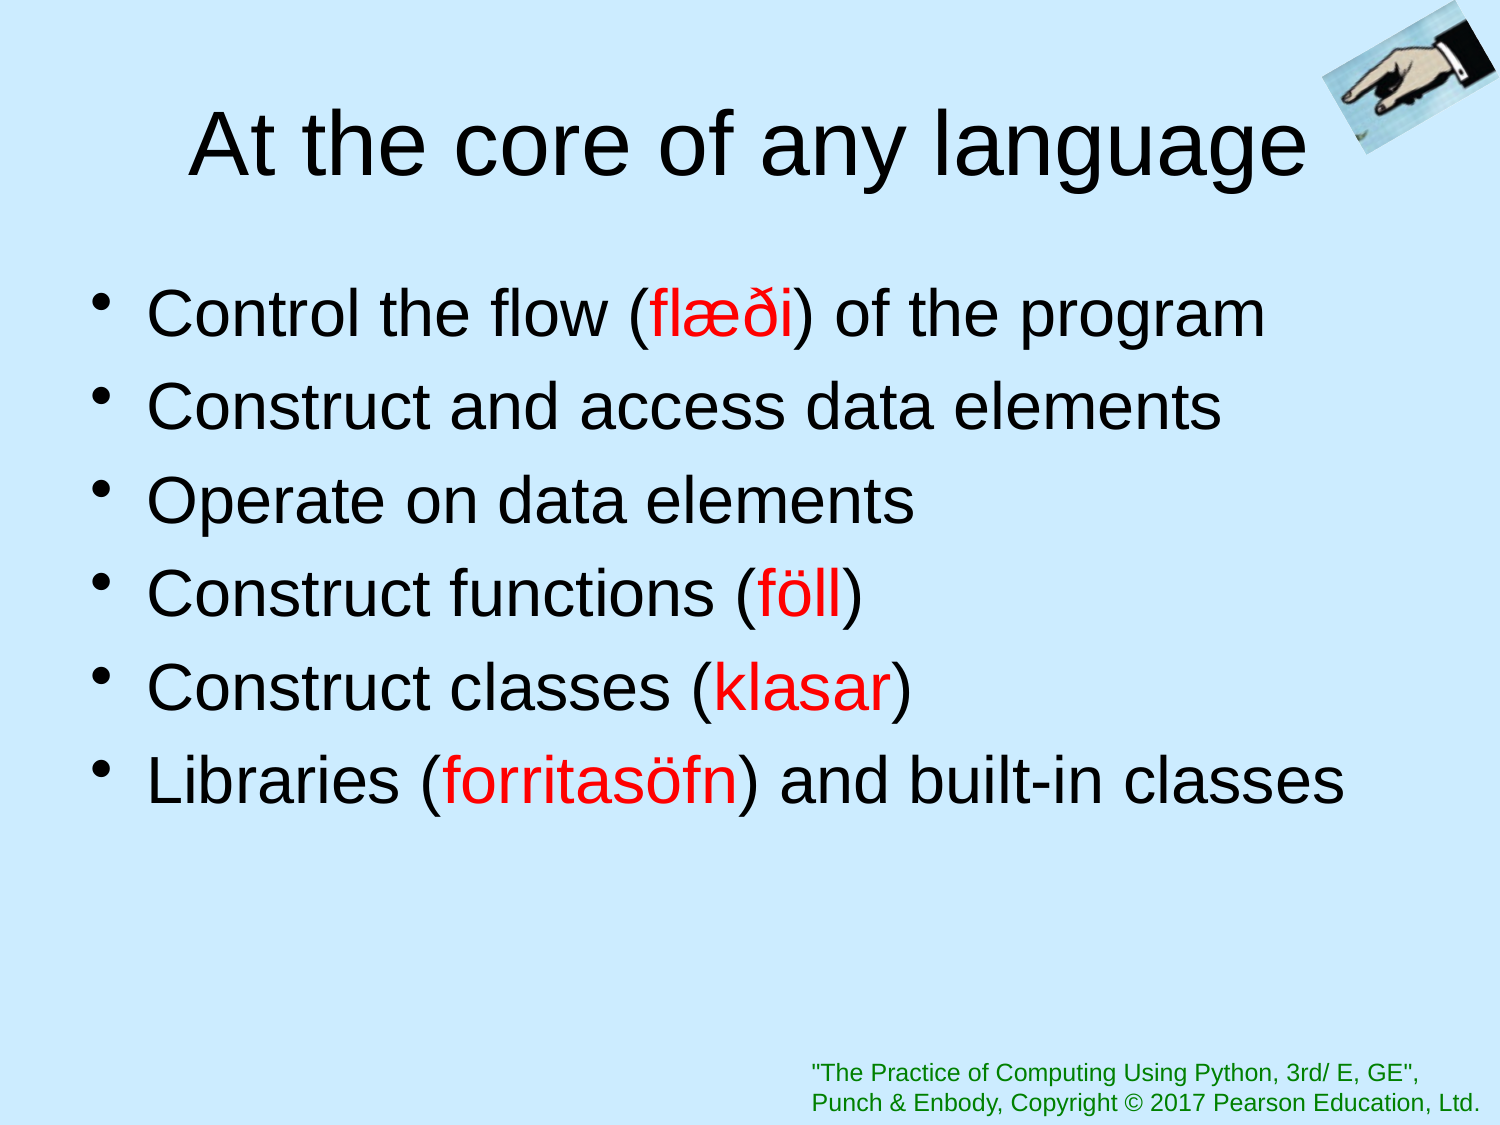

# At the core of any language
Control the flow (flæði) of the program
Construct and access data elements
Operate on data elements
Construct functions (föll)
Construct classes (klasar)
Libraries (forritasöfn) and built-in classes